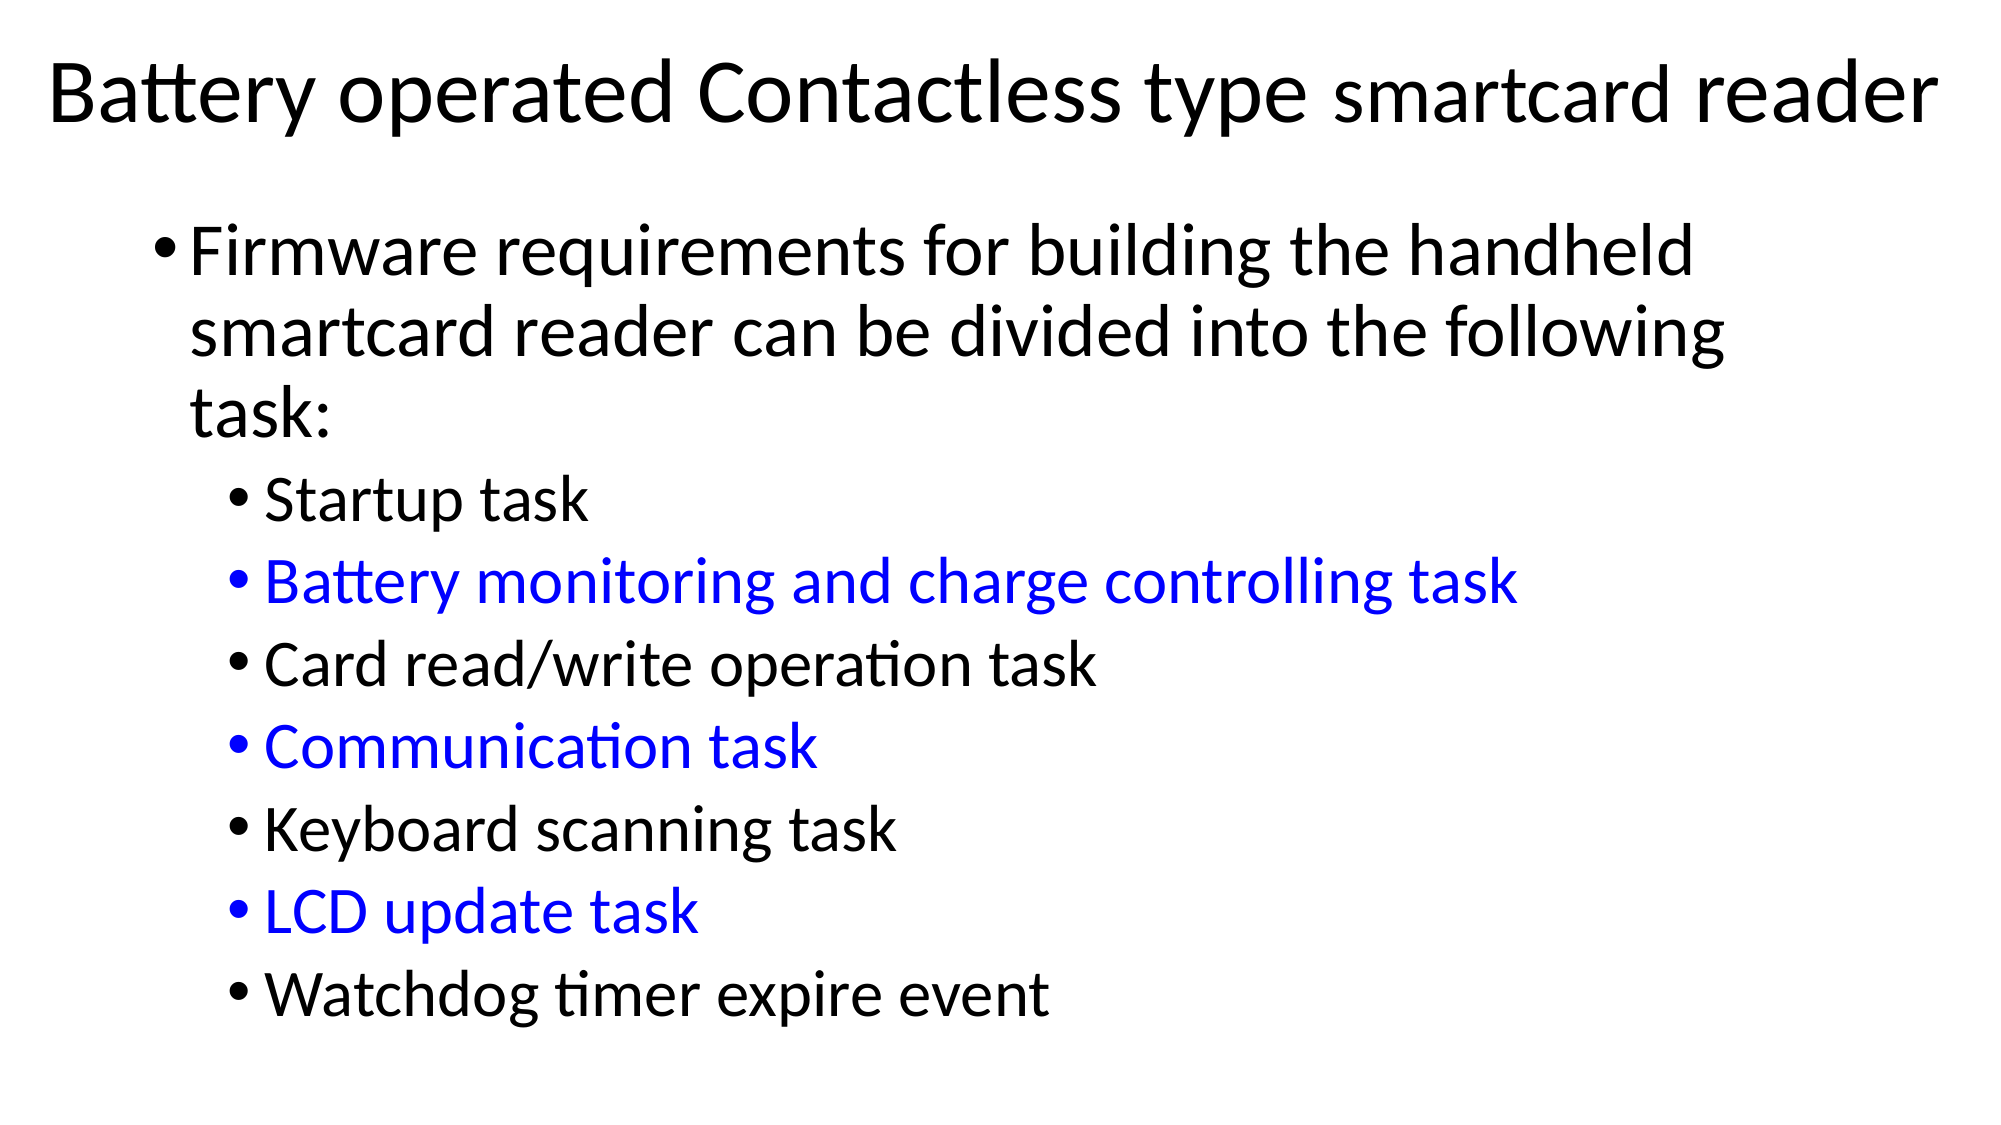

# Battery operated Contactless type smartcard reader
Firmware requirements for building the handheld smartcard reader can be divided into the following task:
Startup task
Battery monitoring and charge controlling task
Card read/write operation task
Communication task
Keyboard scanning task
LCD update task
Watchdog timer expire event